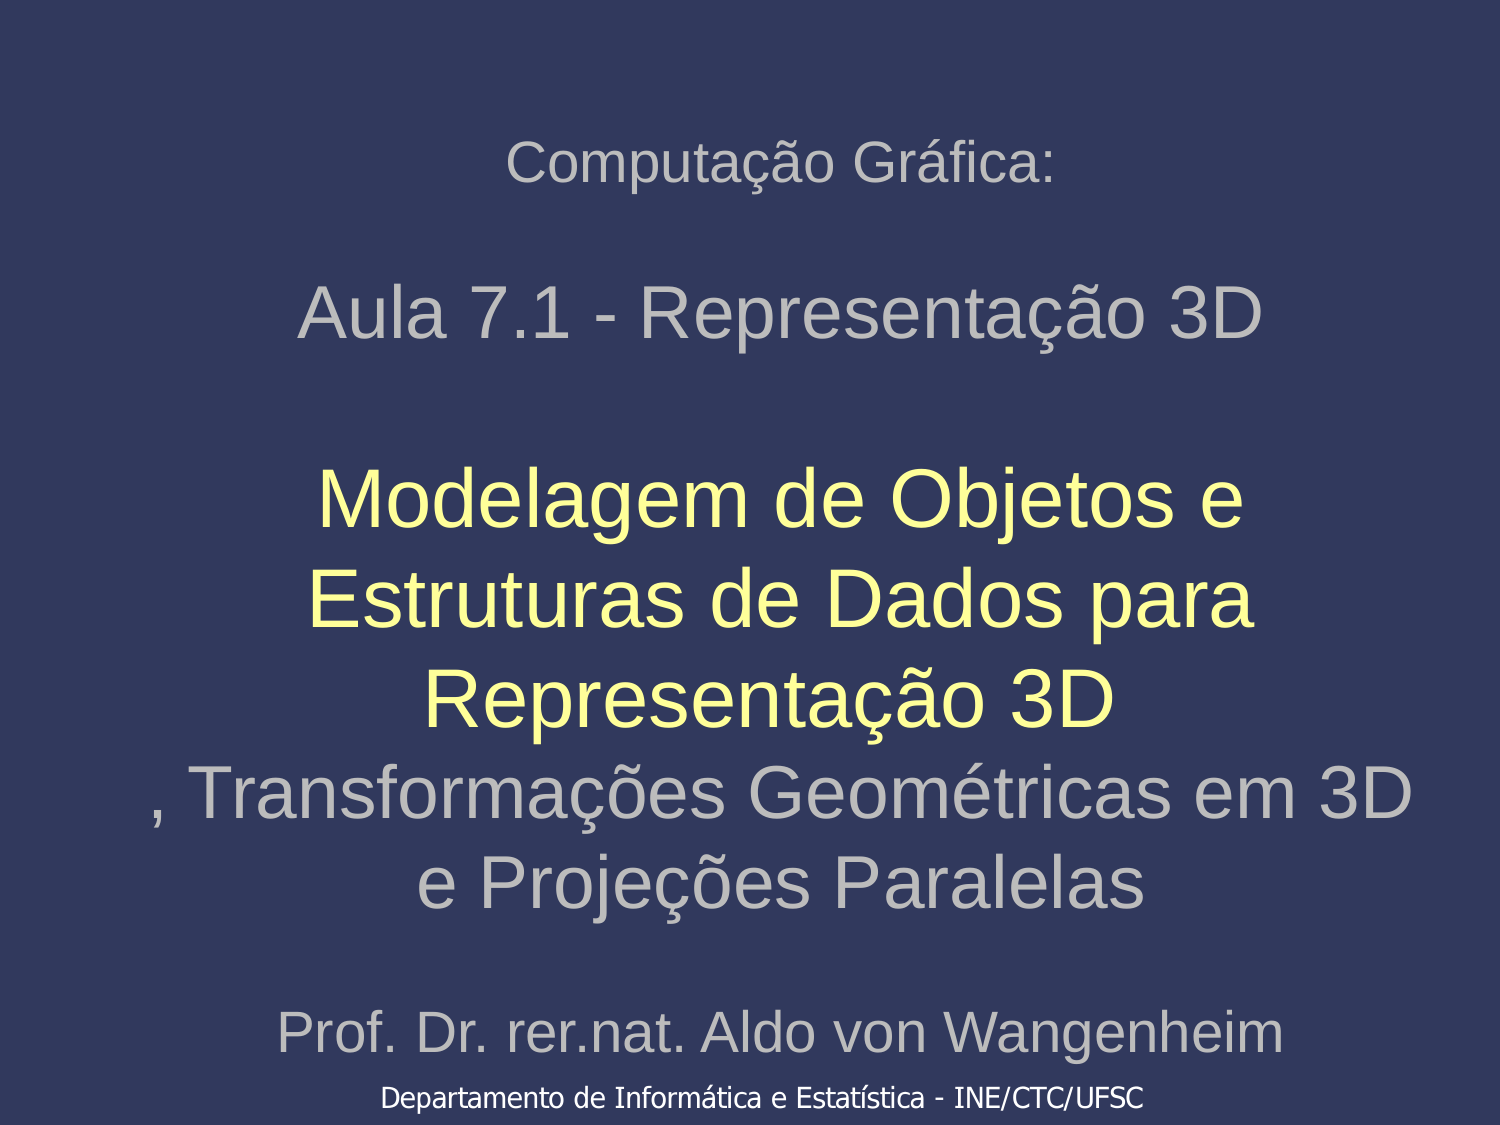

# Computação Gráfica: Aula 7.1 - Representação 3D Modelagem de Objetos e Estruturas de Dados para Representação 3D , Transformações Geométricas em 3D e Projeções Paralelas Prof. Dr. rer.nat. Aldo von Wangenheim
Departamento de Informática e Estatística - INE/CTC/UFSC